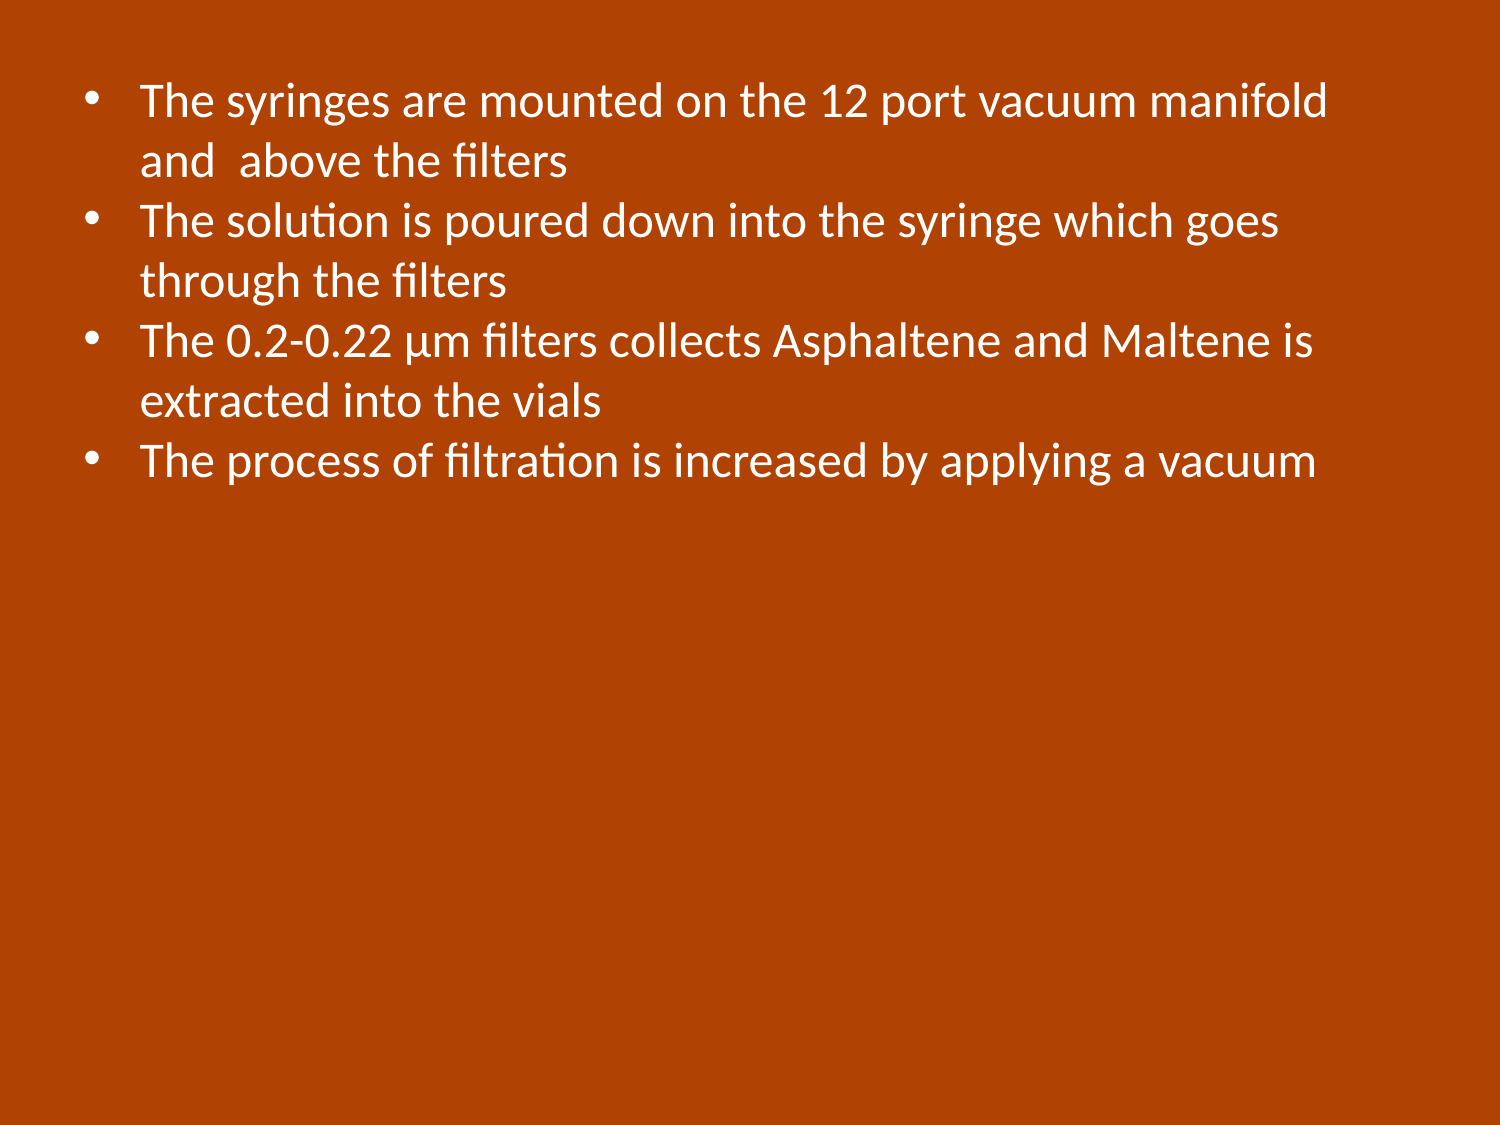

The syringes are mounted on the 12 port vacuum manifold and  above the filters
The solution is poured down into the syringe which goes through the filters
The 0.2-0.22 µm filters collects Asphaltene and Maltene is extracted into the vials
The process of filtration is increased by applying a vacuum